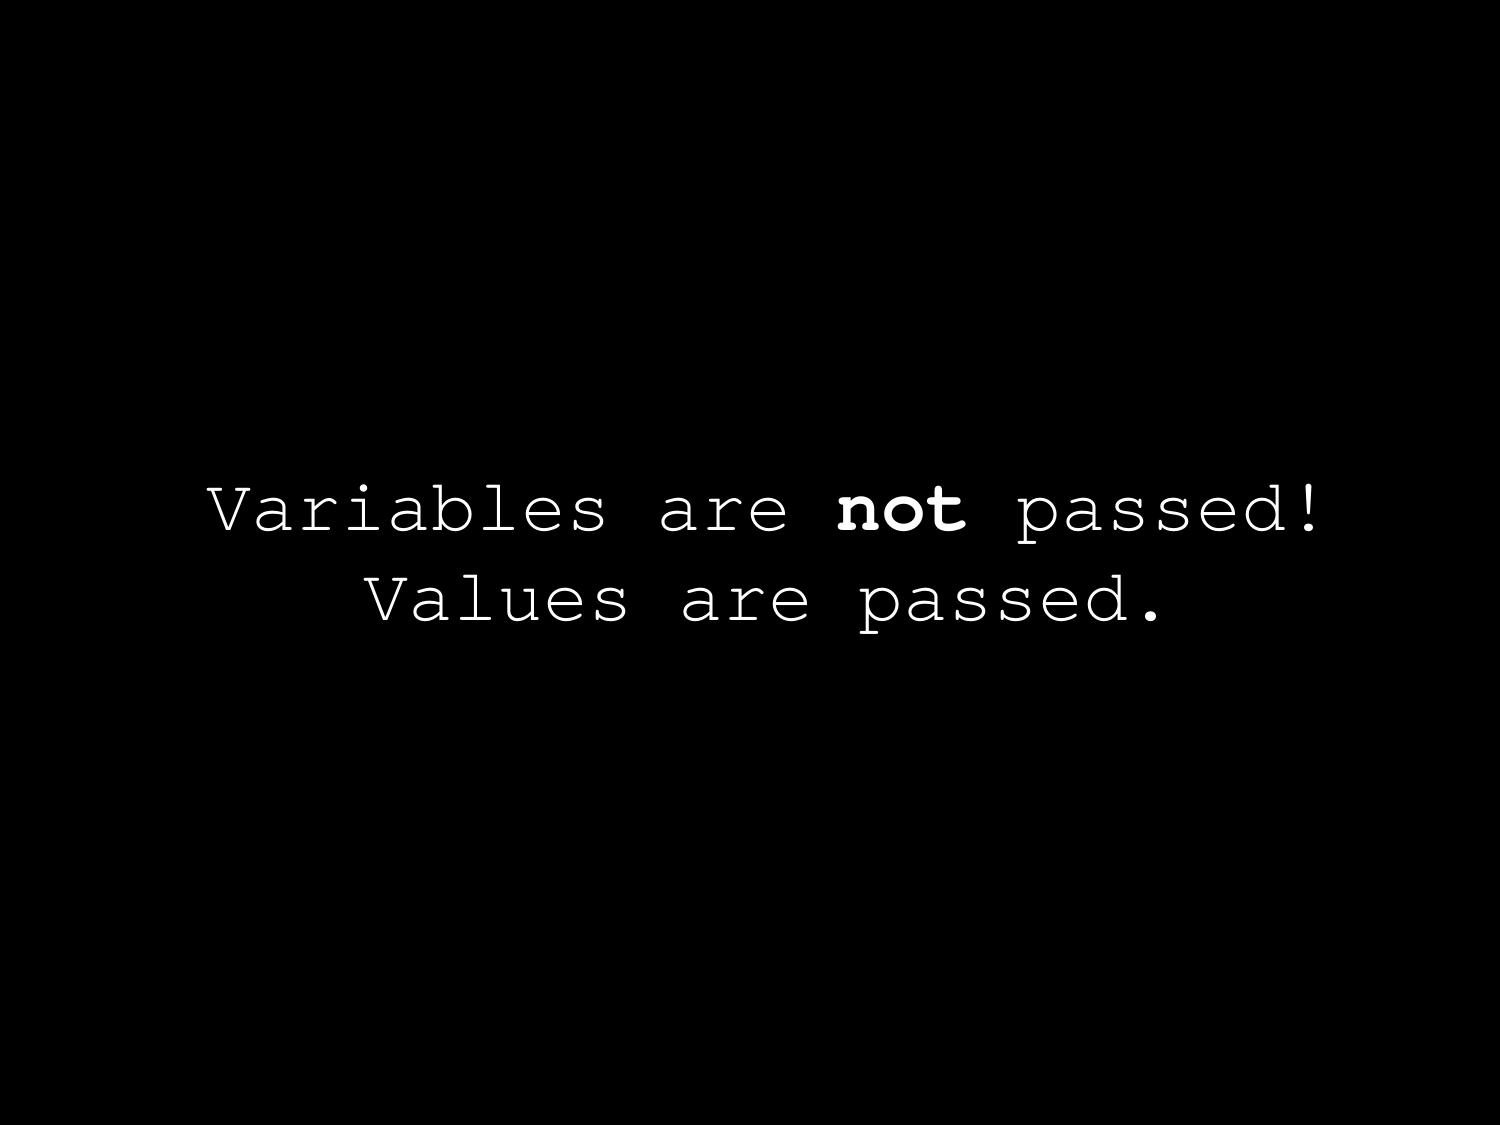

Variables are not passed!
Values are passed.